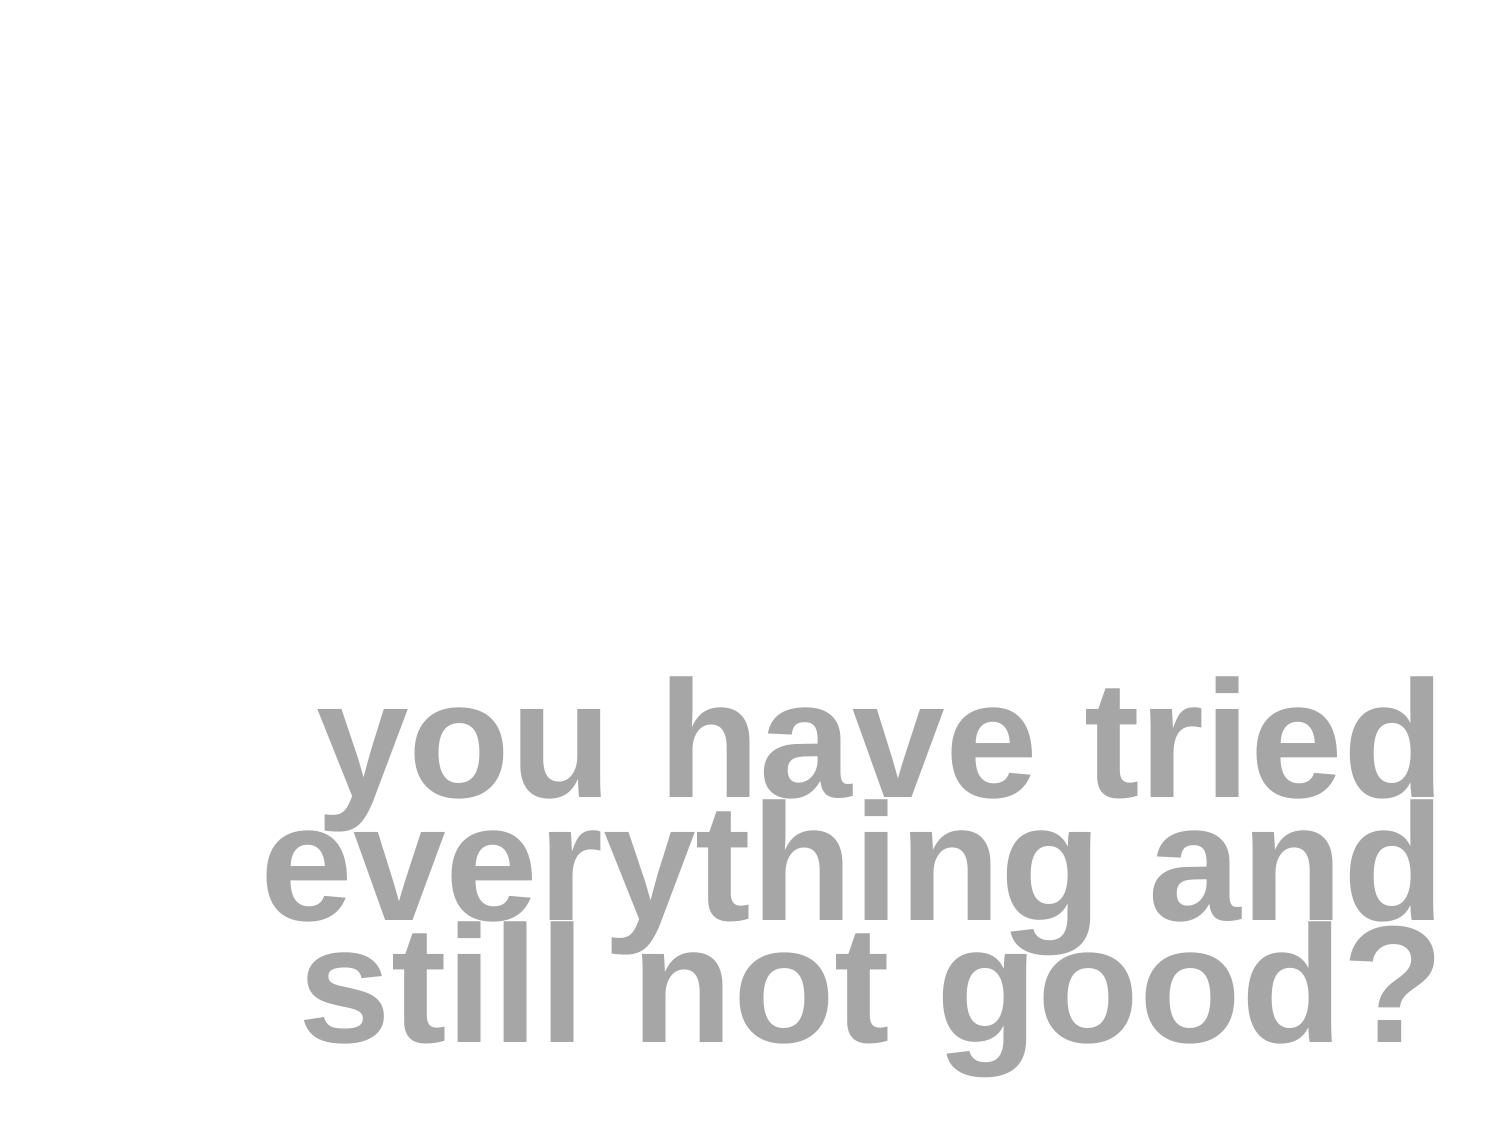

# you have tried everything and still not good?